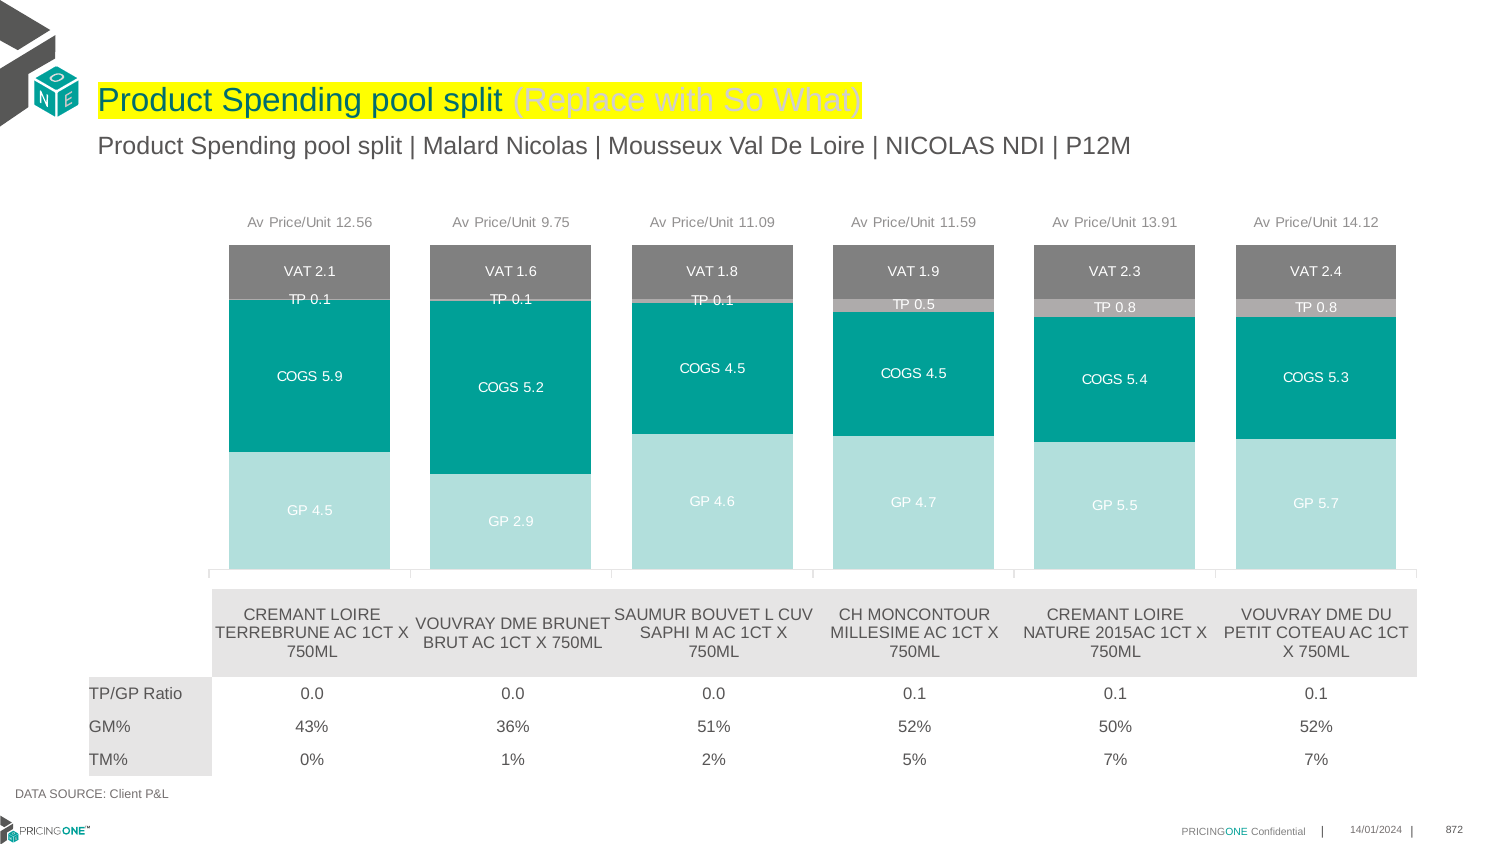

# Product Spending pool split (Replace with So What)
Product Spending pool split | Malard Nicolas | Mousseux Val De Loire | NICOLAS NDI | P12M

### Chart

| Category | GP | COGS | TP | VAT |
|---|---|---|---|---|
| Av Price/Unit 12.56 | 4.526699999999999 | 5.890000000000001 | 0.05031913393756149 | 2.0934038267875135 |
| Av Price/Unit 9.75 | 2.8716893186003682 | 5.182504604051565 | 0.0704224063842851 | 1.6249232658072432 |
| Av Price/Unit 11.09 | 4.639290666666668 | 4.456138666666667 | 0.1472079259259278 | 1.8485185185185178 |
| Av Price/Unit 11.59 | 4.745608605341246 | 4.456586053412463 | 0.4565590504451045 | 1.9317507418397613 |
| Av Price/Unit 13.91 | 5.46106 | 5.357520000000002 | 0.7728778494623665 | 2.3182795698924727 |
| Av Price/Unit 14.12 | 5.655593805309735 | 5.30748407079646 | 0.7994589970501469 | 2.352507374631268 |
|  | CREMANT LOIRE TERREBRUNE AC 1CT X 750ML | VOUVRAY DME BRUNET BRUT AC 1CT X 750ML | SAUMUR BOUVET L CUV SAPHI M AC 1CT X 750ML | CH MONCONTOUR MILLESIME AC 1CT X 750ML | CREMANT LOIRE NATURE 2015AC 1CT X 750ML | VOUVRAY DME DU PETIT COTEAU AC 1CT X 750ML |
| --- | --- | --- | --- | --- | --- | --- |
| TP/GP Ratio | 0.0 | 0.0 | 0.0 | 0.1 | 0.1 | 0.1 |
| GM% | 43% | 36% | 51% | 52% | 50% | 52% |
| TM% | 0% | 1% | 2% | 5% | 7% | 7% |
DATA SOURCE: Client P&L

14/01/2024
872